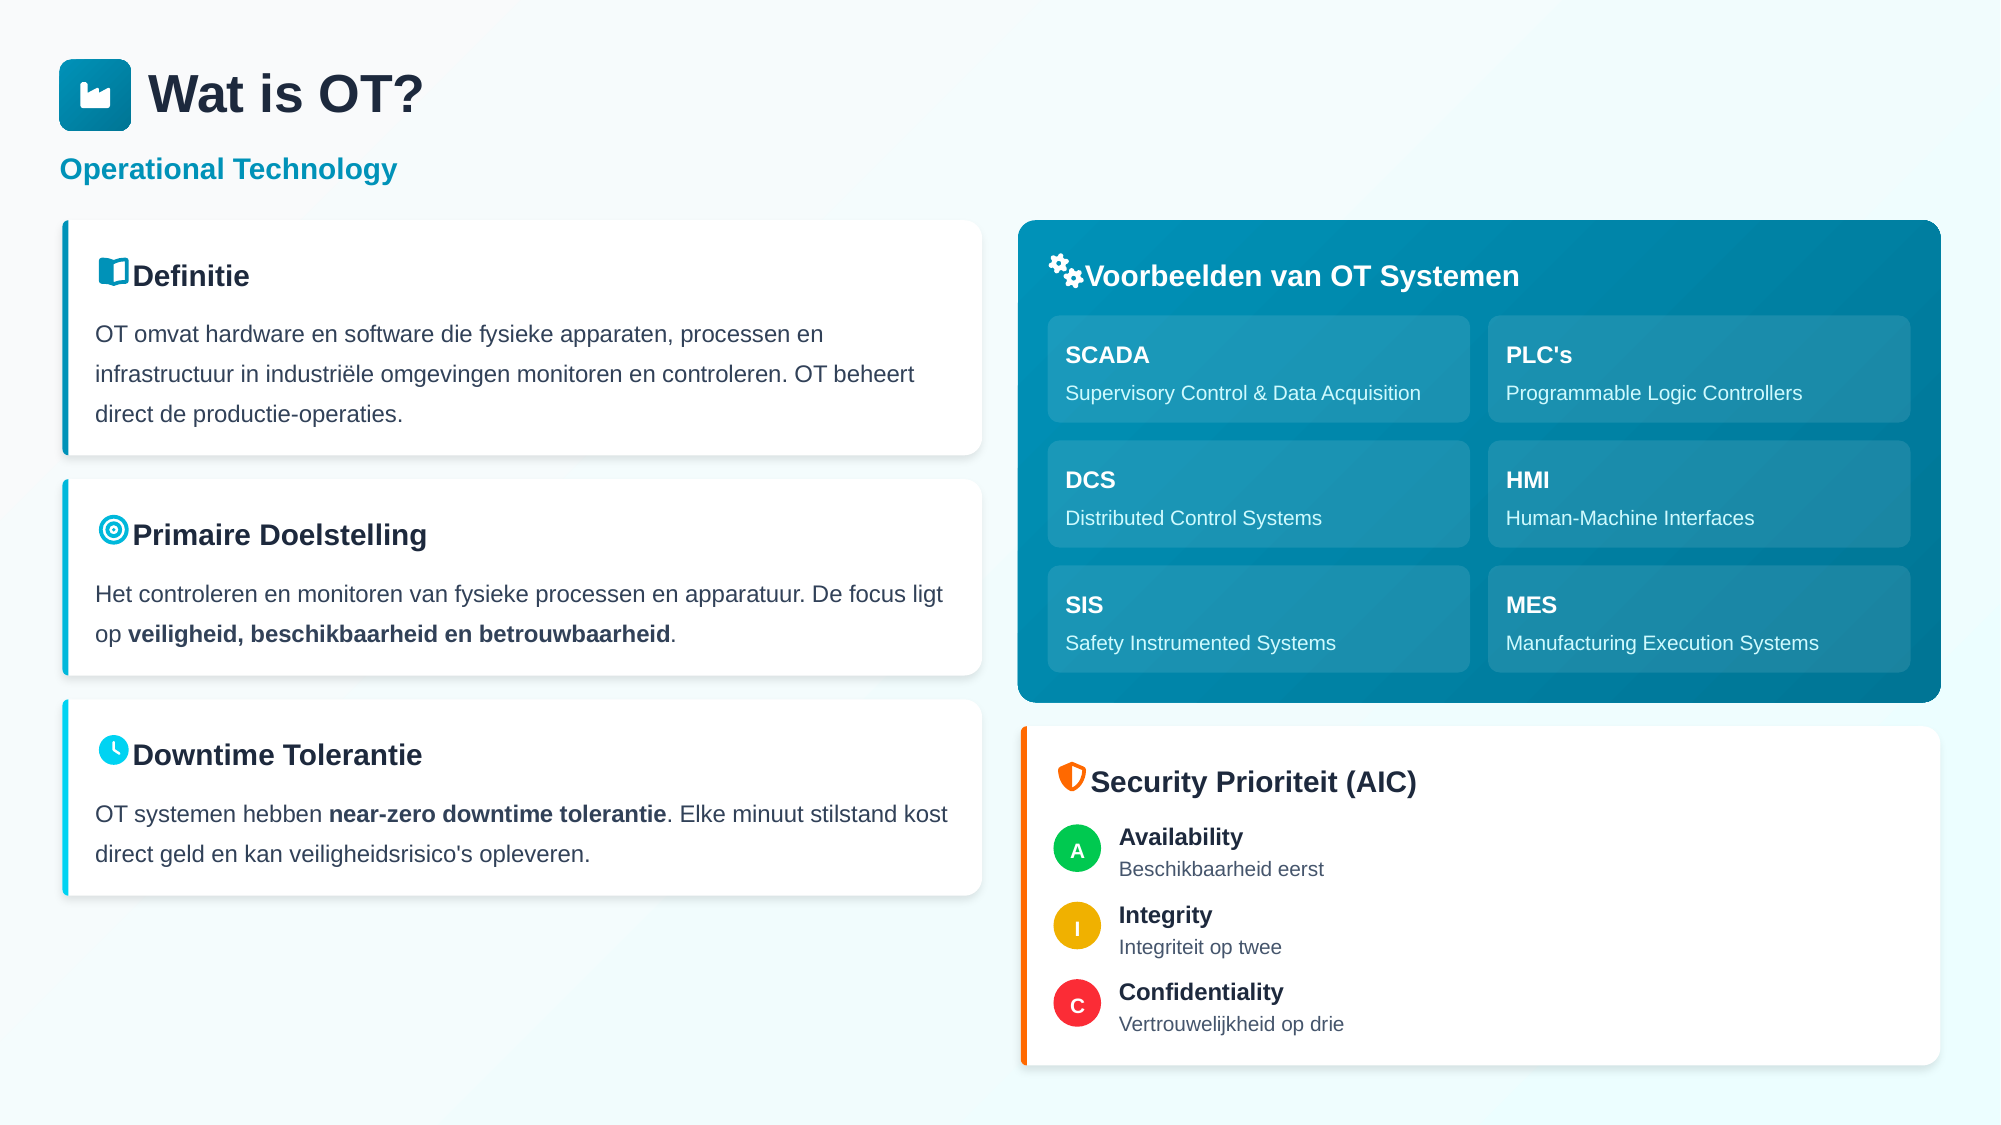

Wat is OT?

Operational Technology

Definitie
Voorbeelden van OT Systemen

OT omvat hardware en software die fysieke apparaten, processen en infrastructuur in industriële omgevingen monitoren en controleren. OT beheert direct de productie-operaties.

SCADA
PLC's
Supervisory Control & Data Acquisition
Programmable Logic Controllers

DCS
HMI

Distributed Control Systems
Human-Machine Interfaces
Primaire Doelstelling

Het controleren en monitoren van fysieke processen en apparatuur. De focus ligt op veiligheid, beschikbaarheid en betrouwbaarheid.
SIS
MES
Safety Instrumented Systems
Manufacturing Execution Systems

Downtime Tolerantie

Security Prioriteit (AIC)

OT systemen hebben near-zero downtime tolerantie. Elke minuut stilstand kost direct geld en kan veiligheidsrisico's opleveren.
Availability
A

Beschikbaarheid eerst
Integrity
I

Integriteit op twee
Confidentiality
C

Vertrouwelijkheid op drie